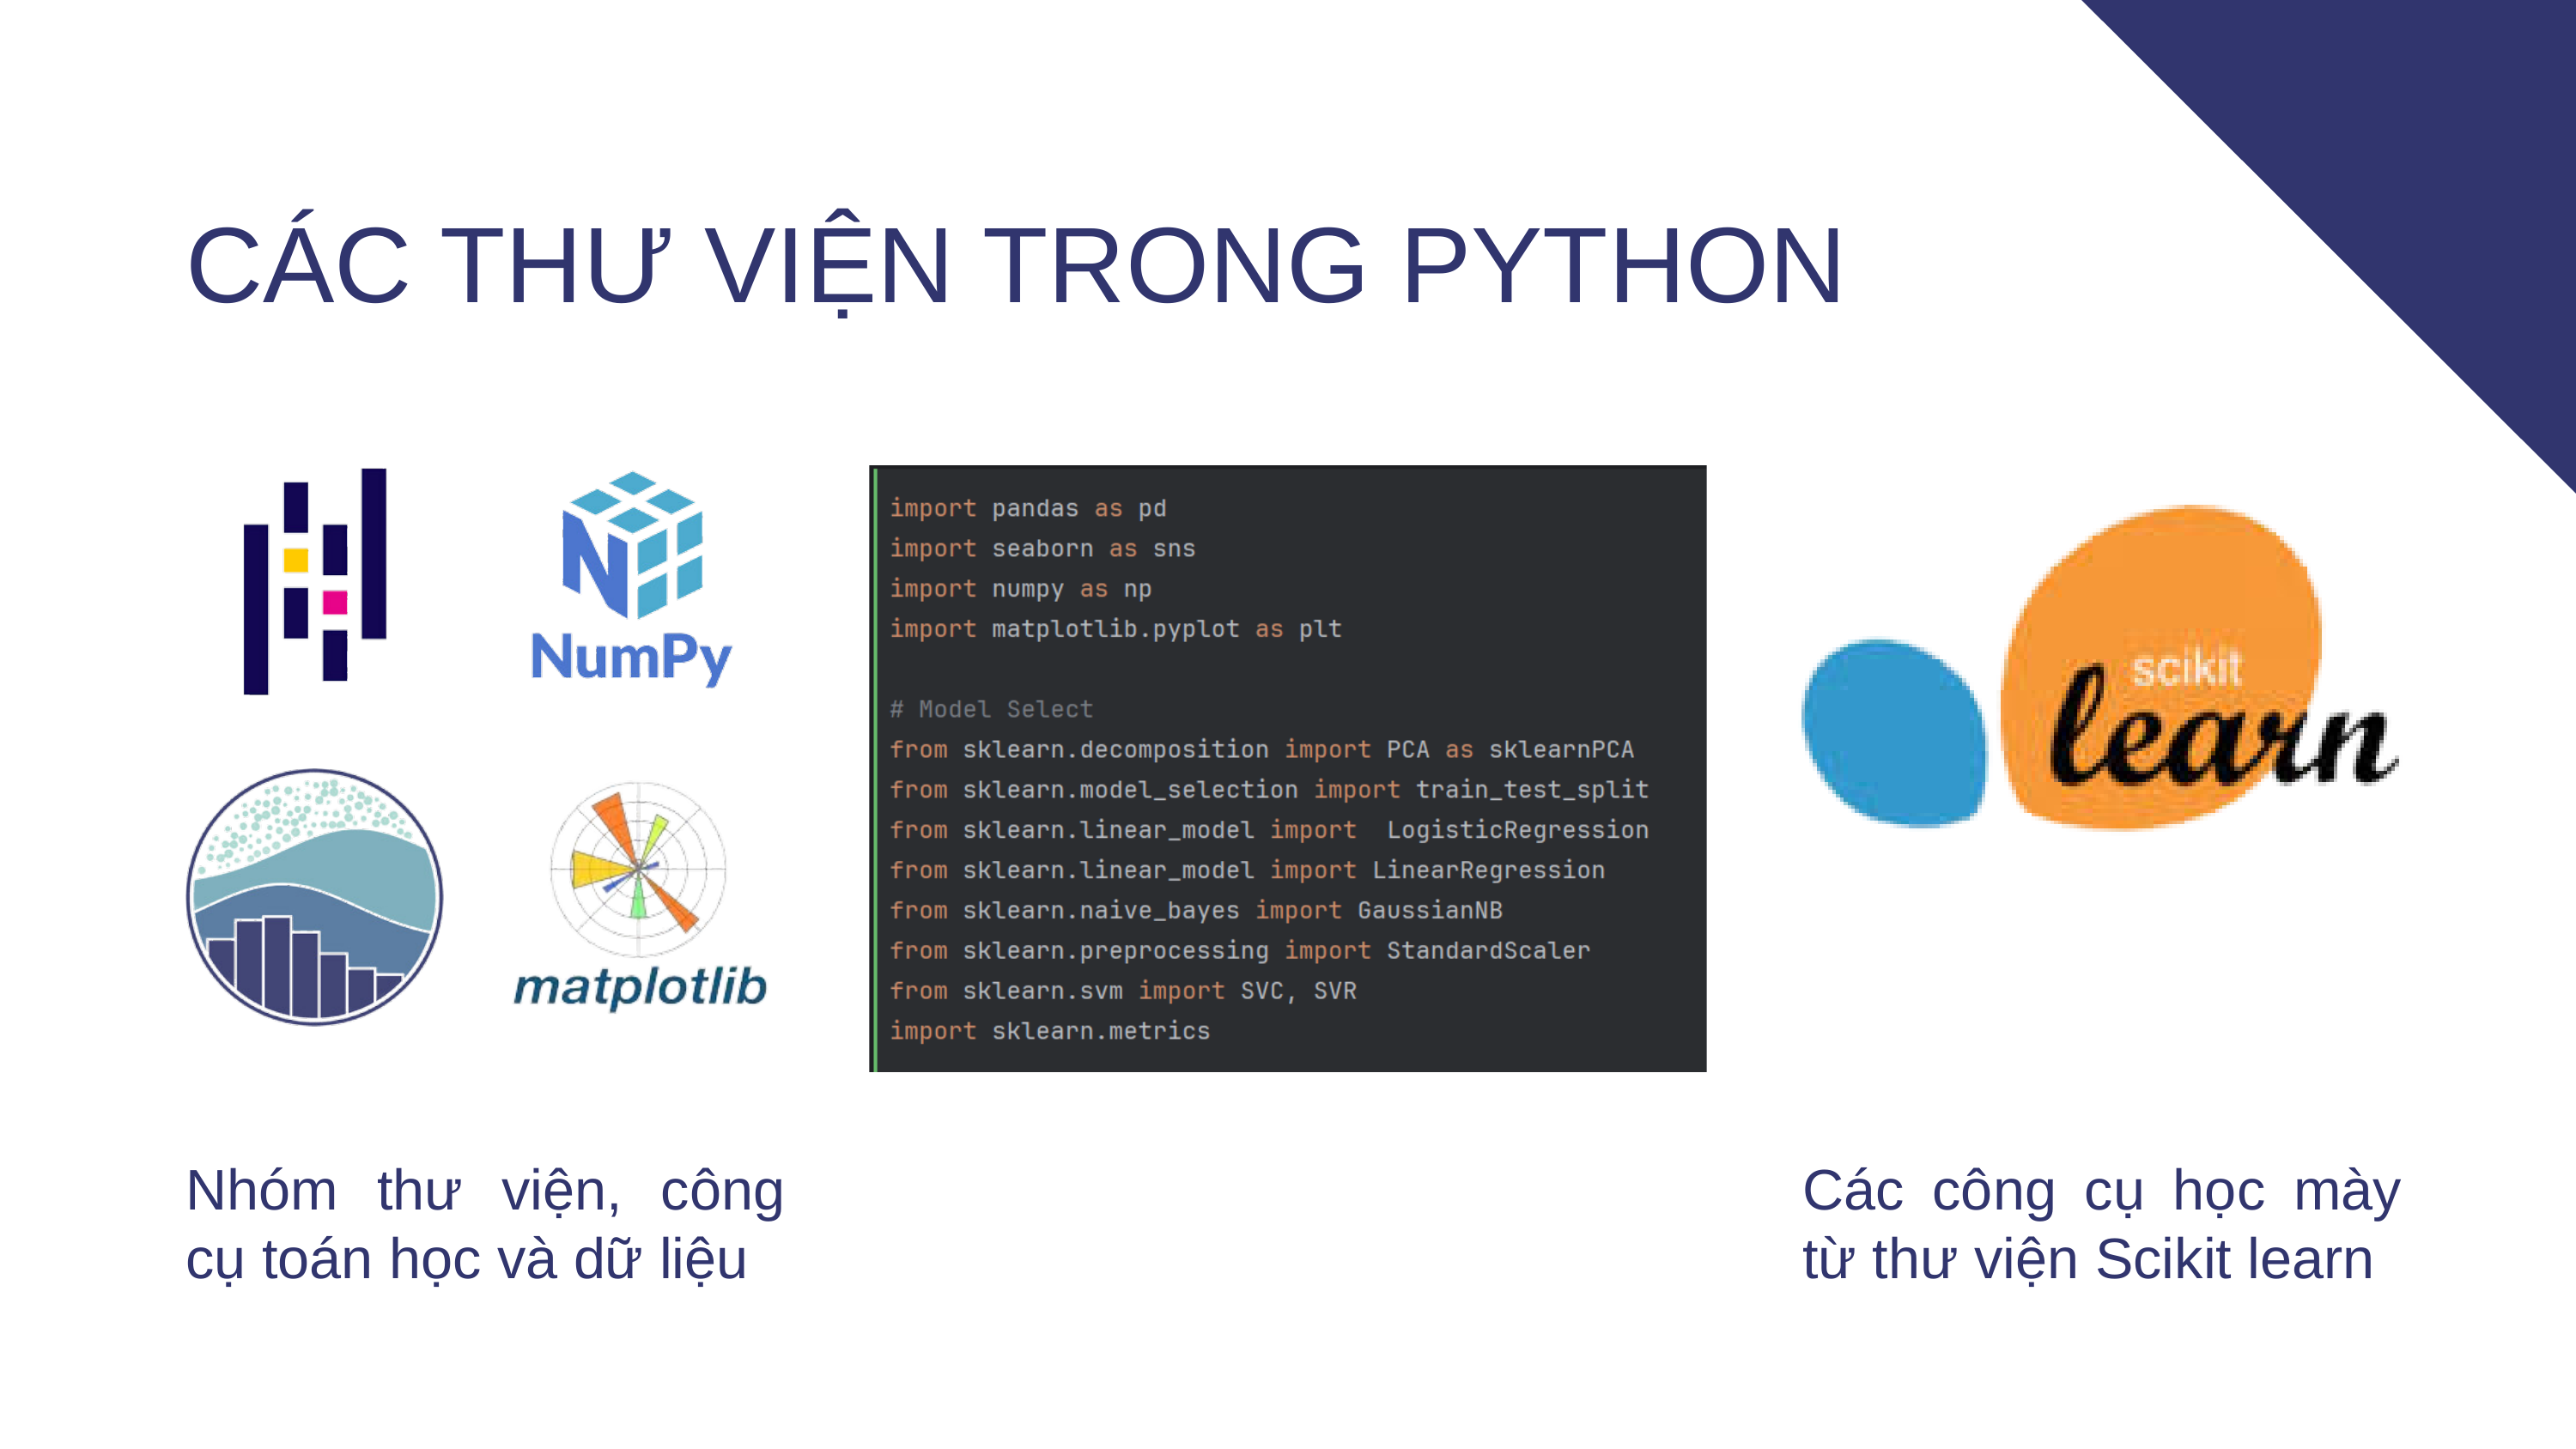

CÁC THƯ VIỆN TRONG PYTHON

Nhóm thư viện, công cụ toán học và dữ liệu
Các công cụ học mày từ thư viện Scikit learn